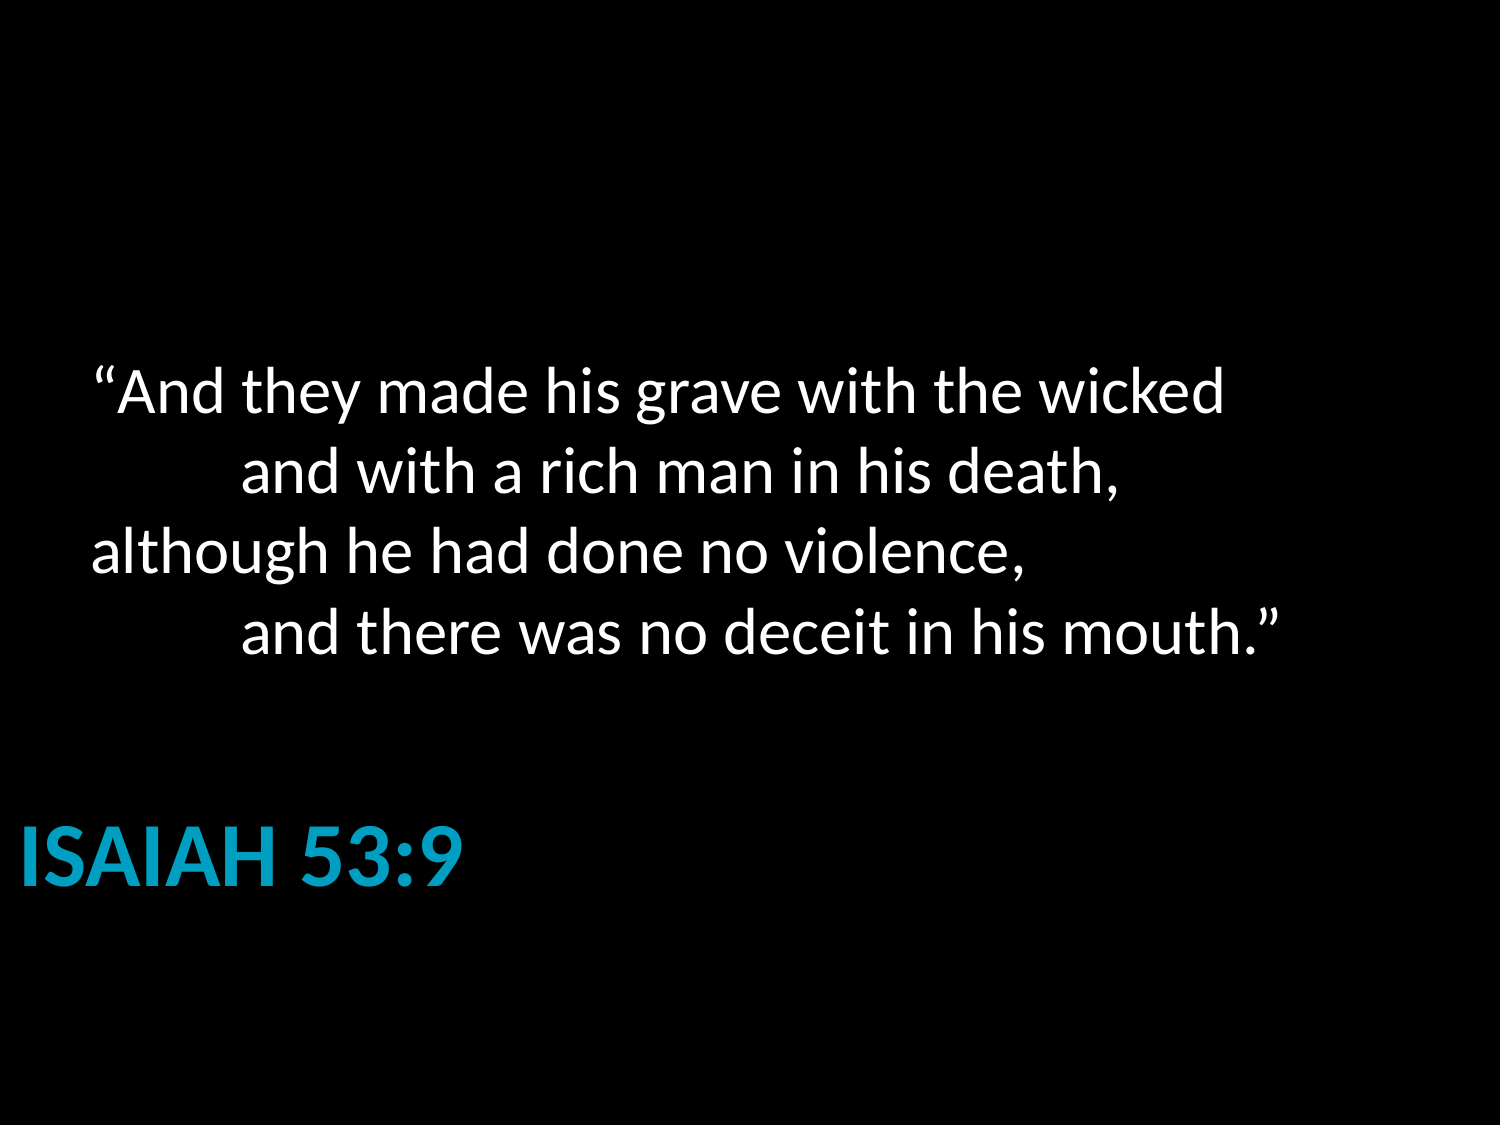

# “And they made his grave with the wicked and with a rich man in his death, although he had done no violence, and there was no deceit in his mouth.”
ISAIAH 53:9